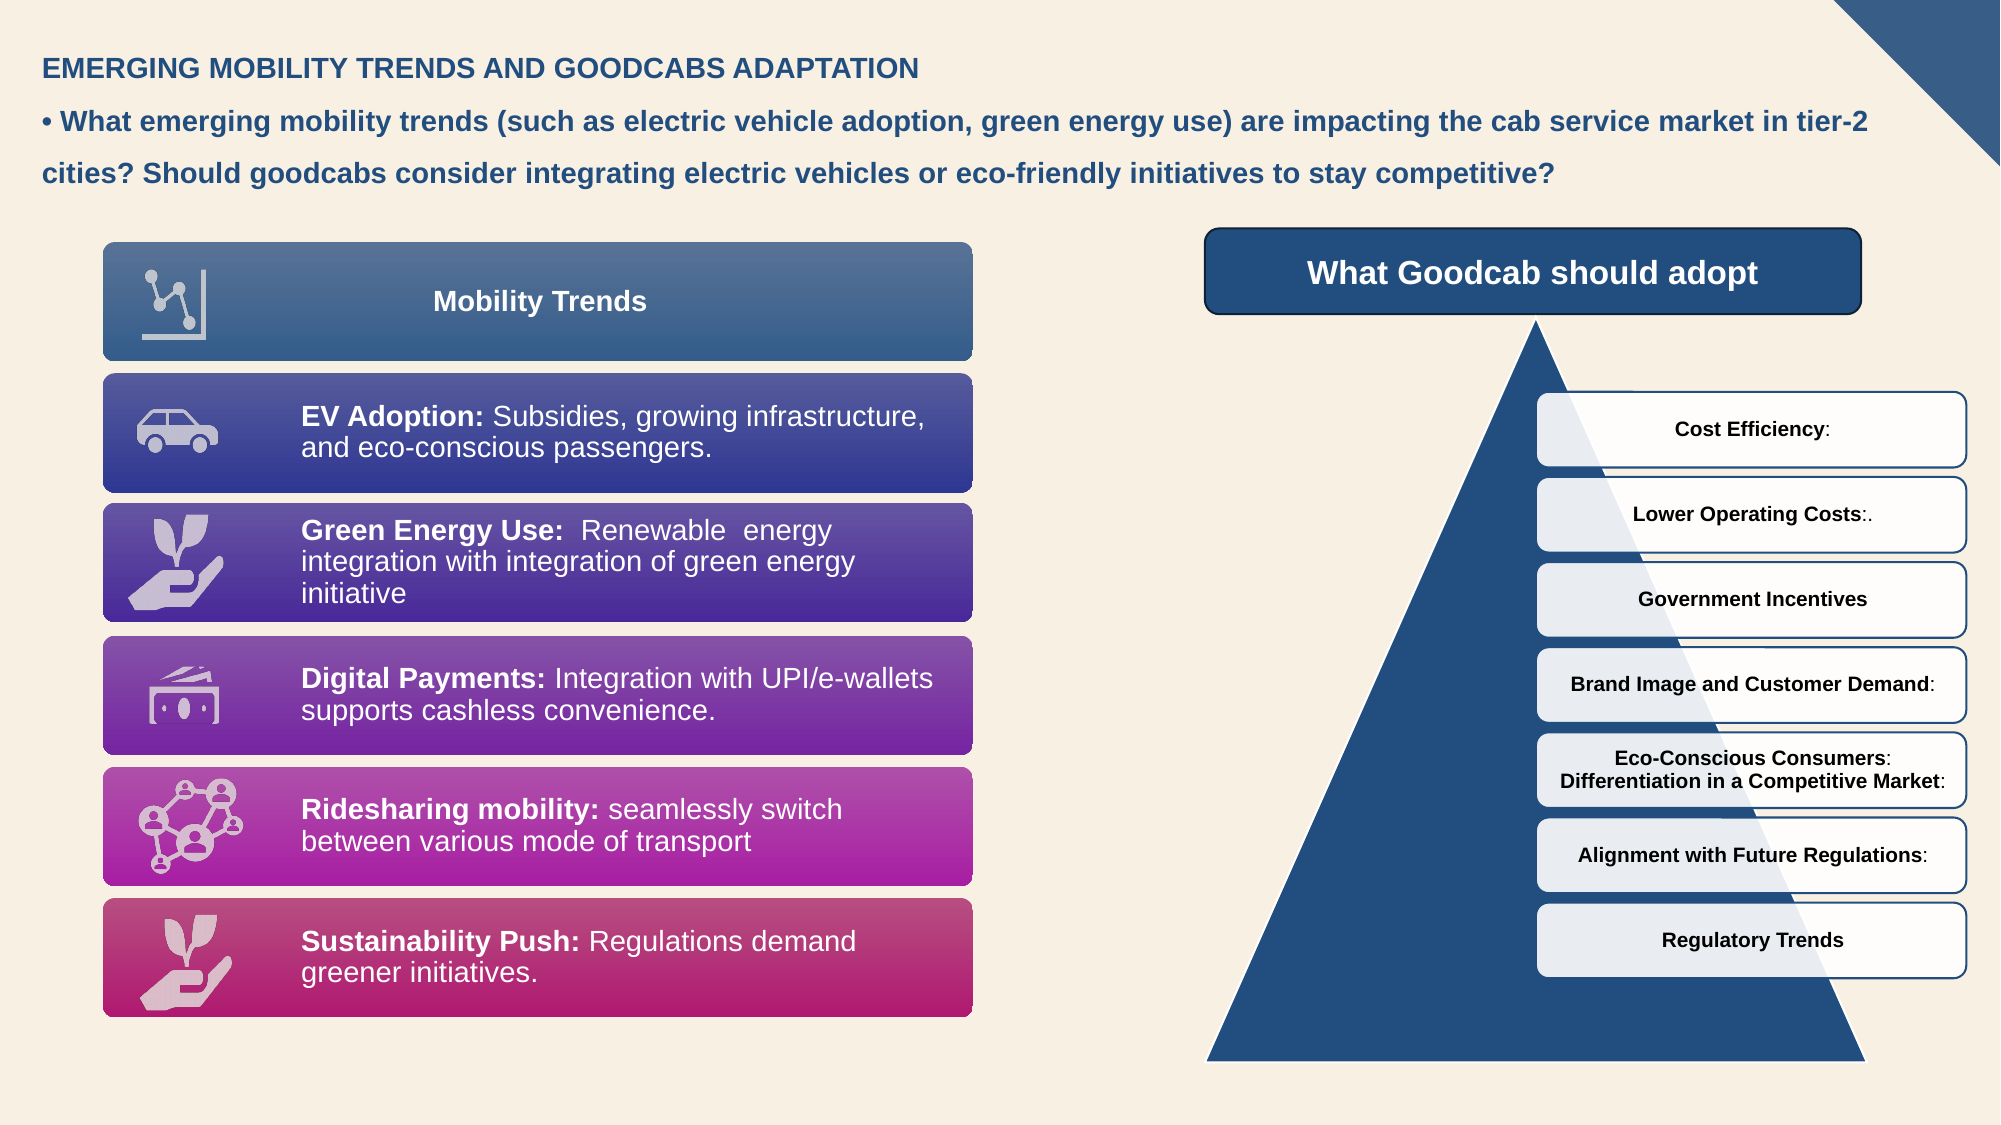

# Emerging Mobility Trends and Goodcabs Adaptation • What emerging mobility trends (such as electric vehicle adoption, green energy use) are impacting the cab service market in tier-2 cities? Should goodcabs consider integrating electric vehicles or eco-friendly initiatives to stay competitive?
What Goodcab should adopt
                Mobility Trends
EV Adoption: Subsidies, growing infrastructure, and eco-conscious passengers.
Green Energy Use:  Renewable  energy integration with integration of green energy initiative
Digital Payments: Integration with UPI/e-wallets supports cashless convenience.
Ridesharing mobility: seamlessly switch between various mode of transport
Sustainability Push: Regulations demand greener initiatives.
Cost Efficiency:
Lower Operating Costs:.
Government Incentives
Brand Image and Customer Demand:
Eco-Conscious Consumers: Differentiation in a Competitive Market:
Alignment with Future Regulations:
Regulatory Trends